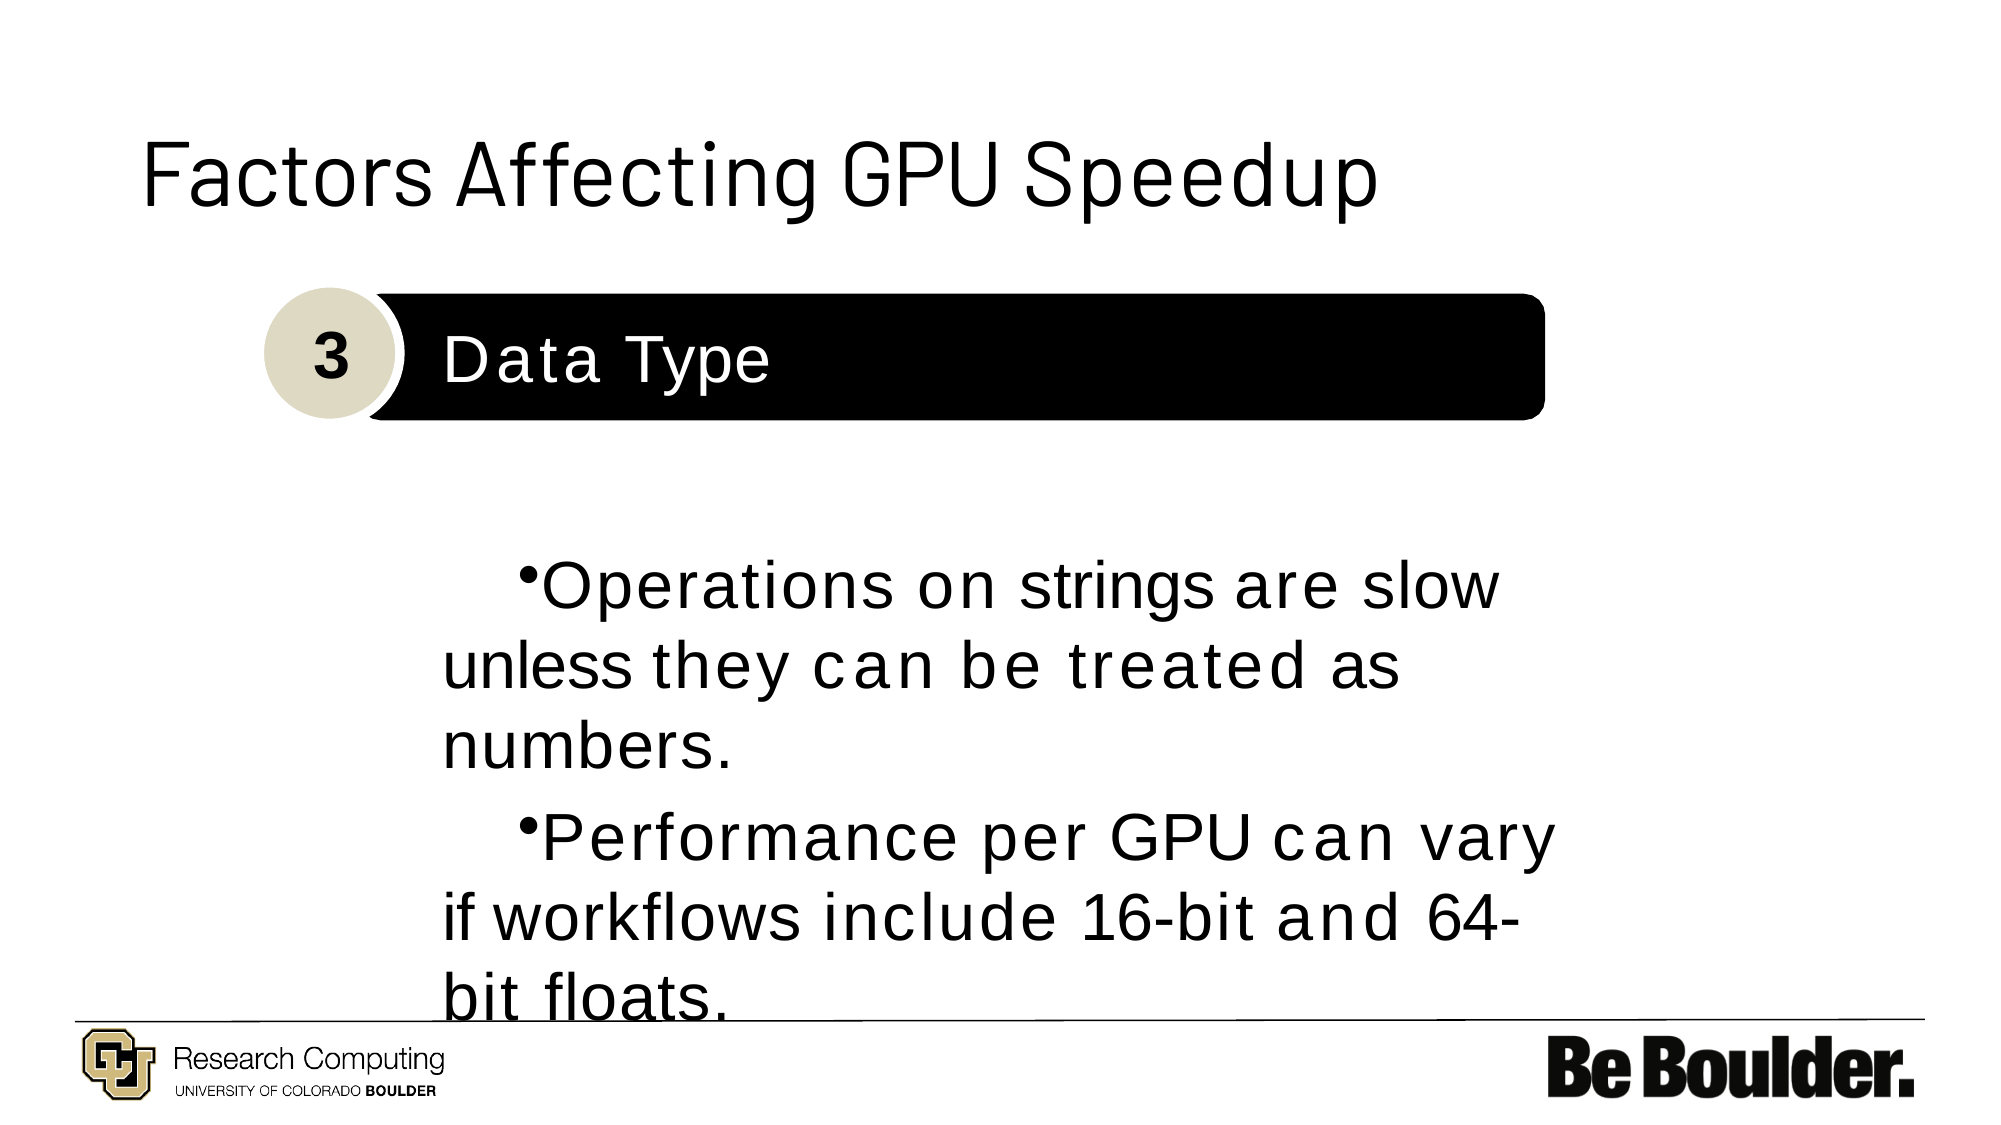

# Factors Affecting GPU Speedup

3
Data Type
Operations on strings are slow unless they can be treated as numbers.
Performance per GPU can vary if workflows include 16-bit and 64-bit floats.